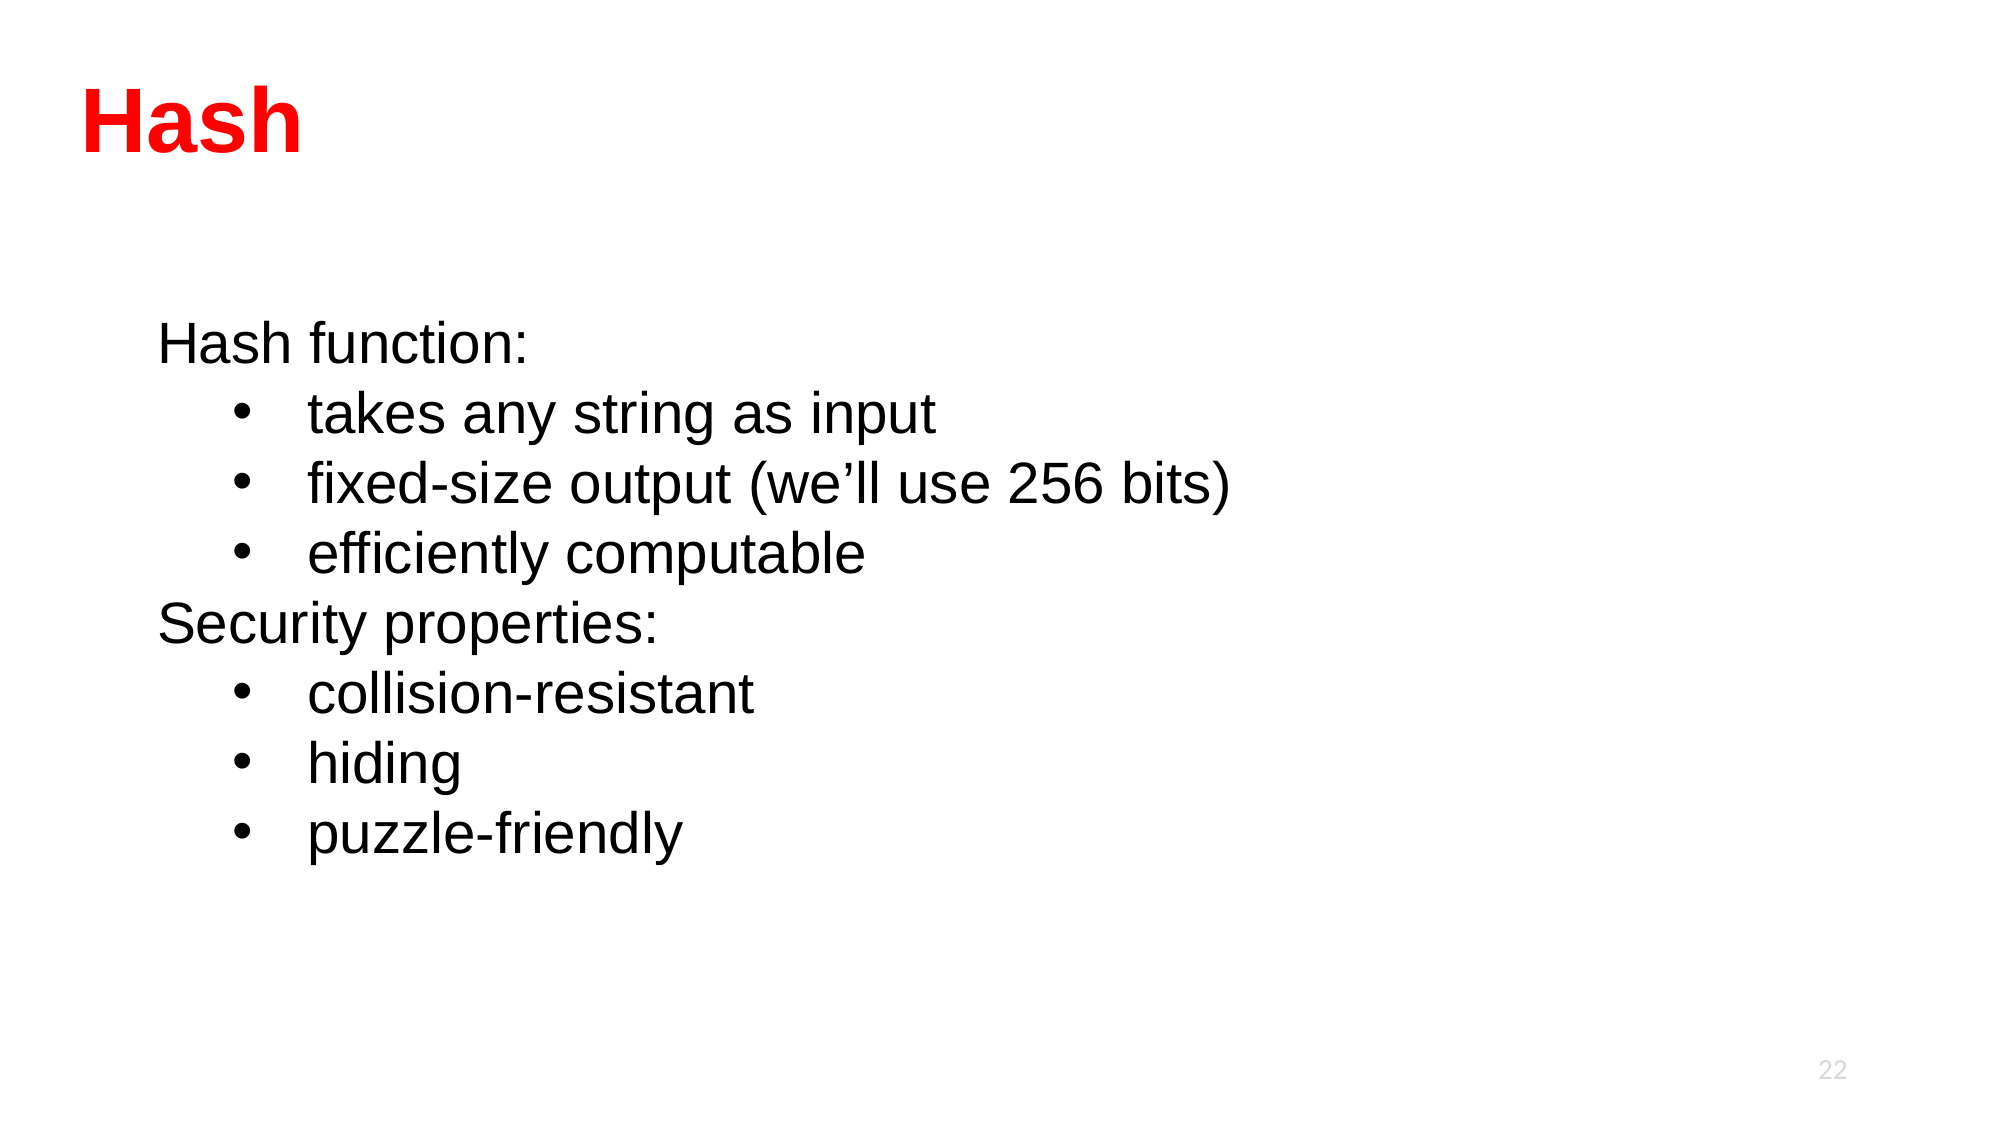

# Hash
Hash function:
takes any string as input
fixed-size output (we’ll use 256 bits)
efficiently computable
Security properties:
collision-resistant
hiding
puzzle-friendly

22